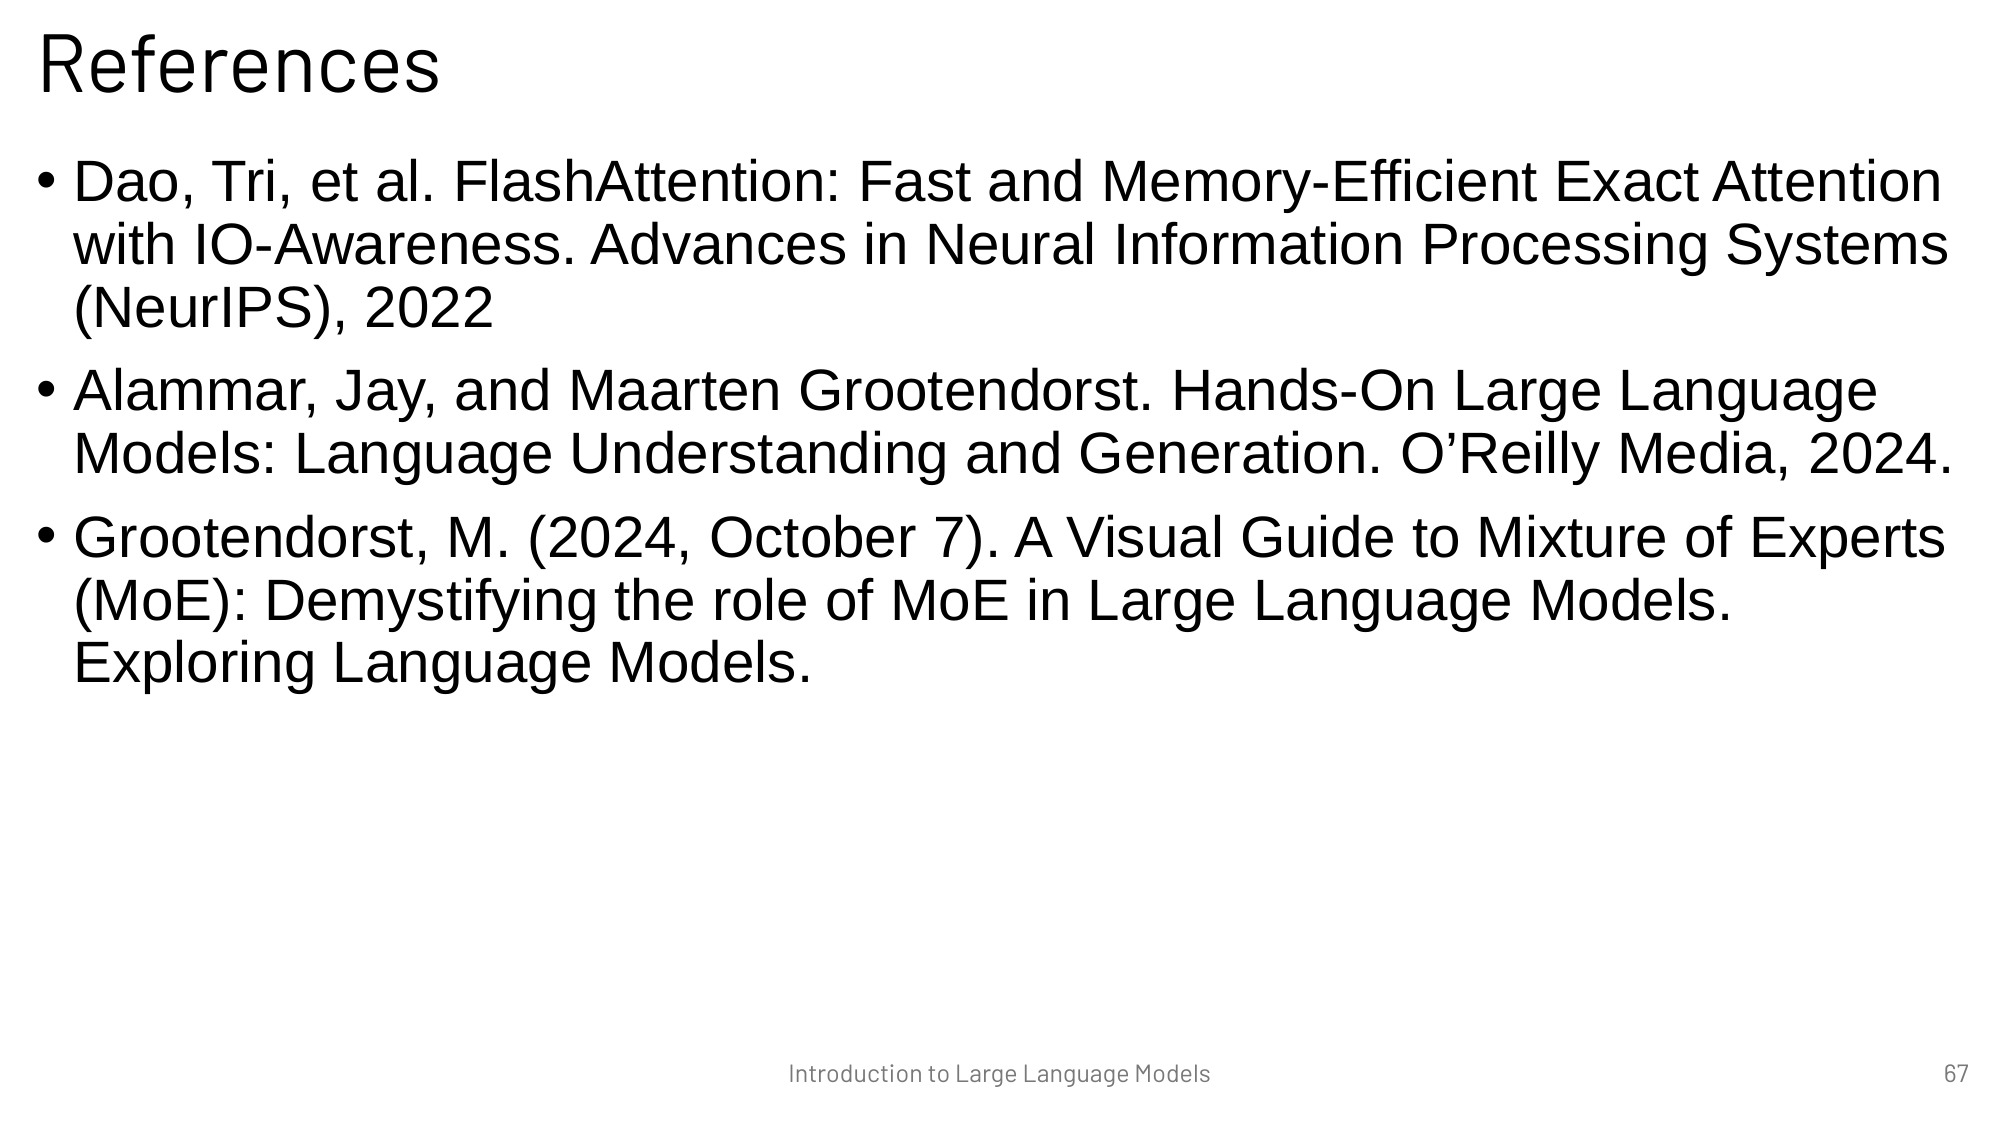

# References
Dao, Tri, et al. FlashAttention: Fast and Memory-Efficient Exact Attention with IO-Awareness. Advances in Neural Information Processing Systems (NeurIPS), 2022
Alammar, Jay, and Maarten Grootendorst. Hands-On Large Language Models: Language Understanding and Generation. O’Reilly Media, 2024.
Grootendorst, M. (2024, October 7). A Visual Guide to Mixture of Experts (MoE): Demystifying the role of MoE in Large Language Models. Exploring Language Models.

Introduction to Large Language Models
67